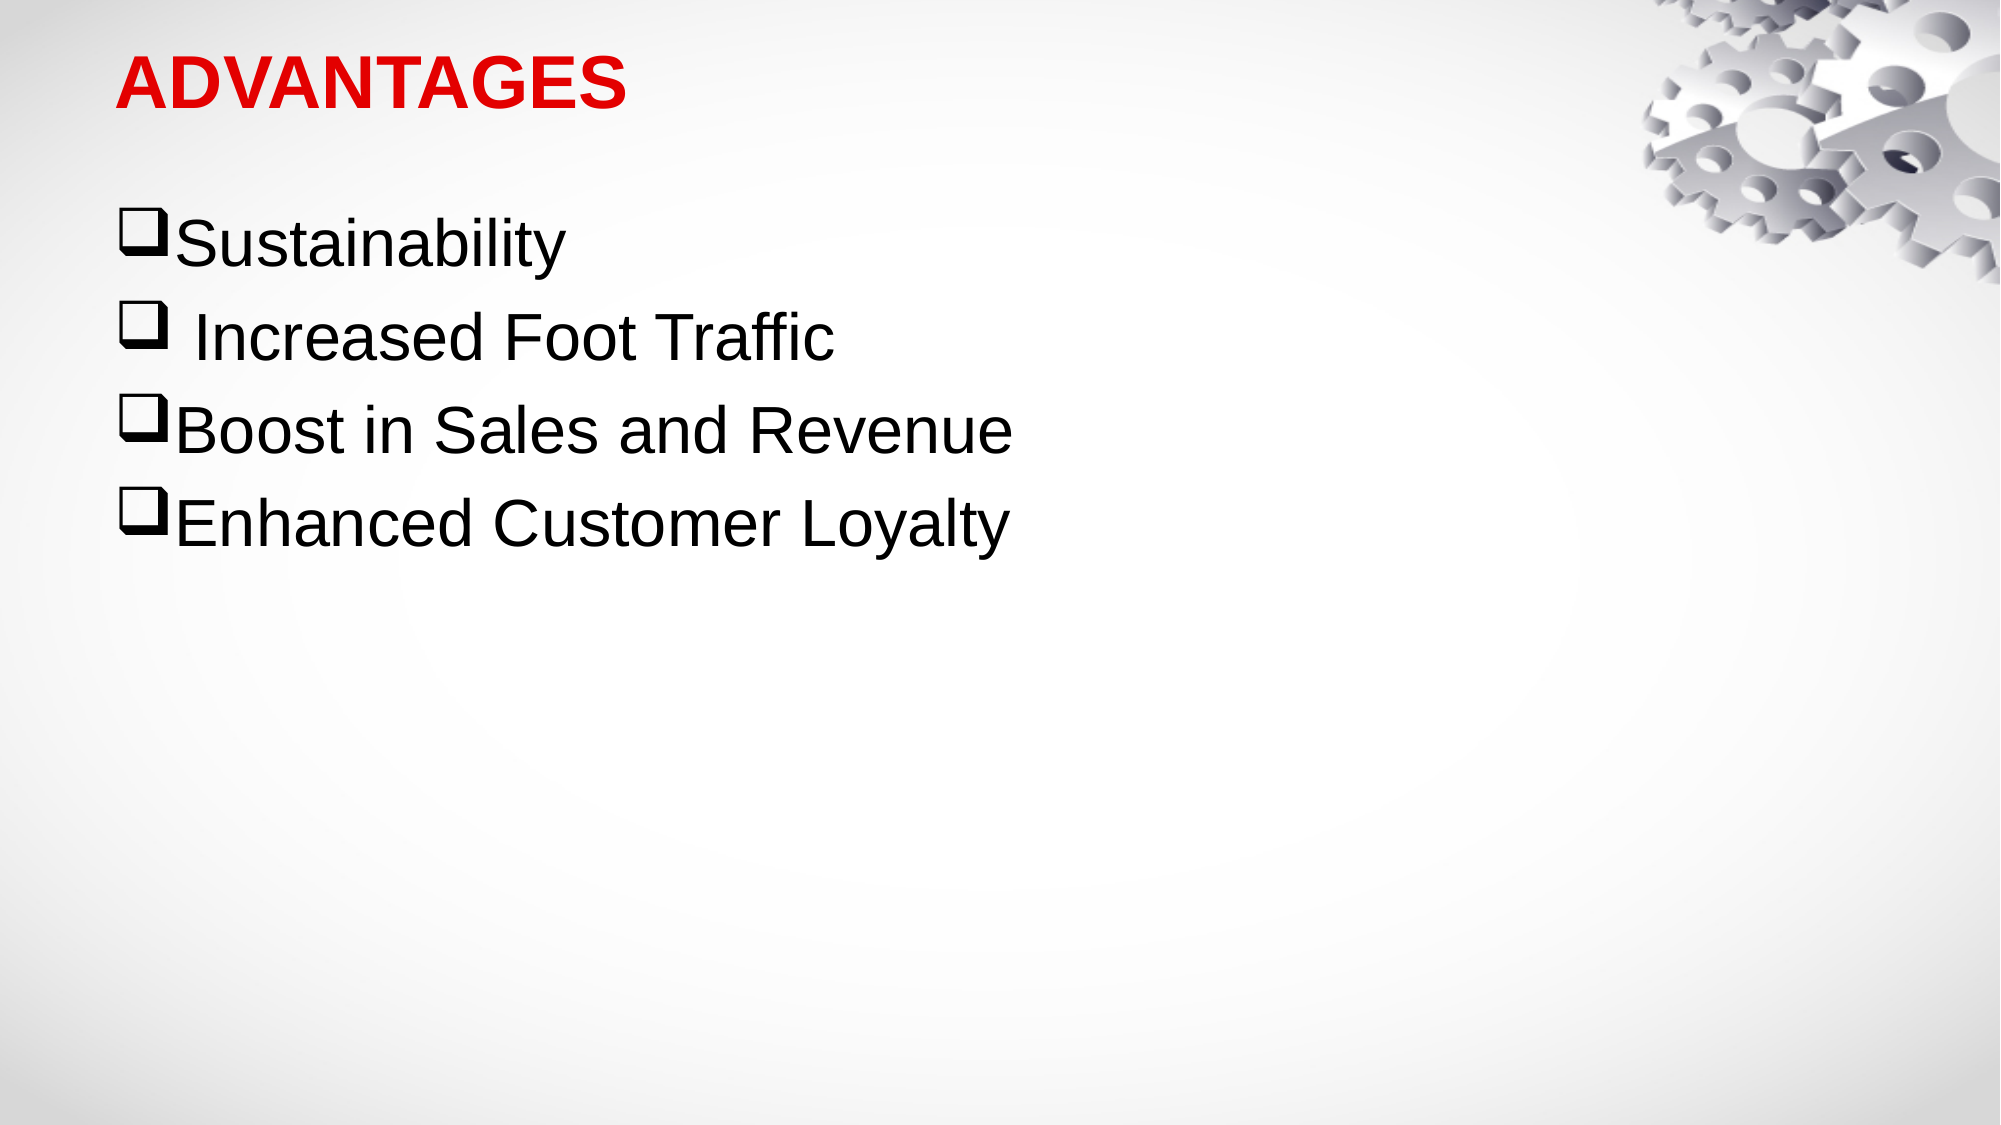

# ADVANTAGES
Sustainability
 Increased Foot Traffic
Boost in Sales and Revenue
Enhanced Customer Loyalty